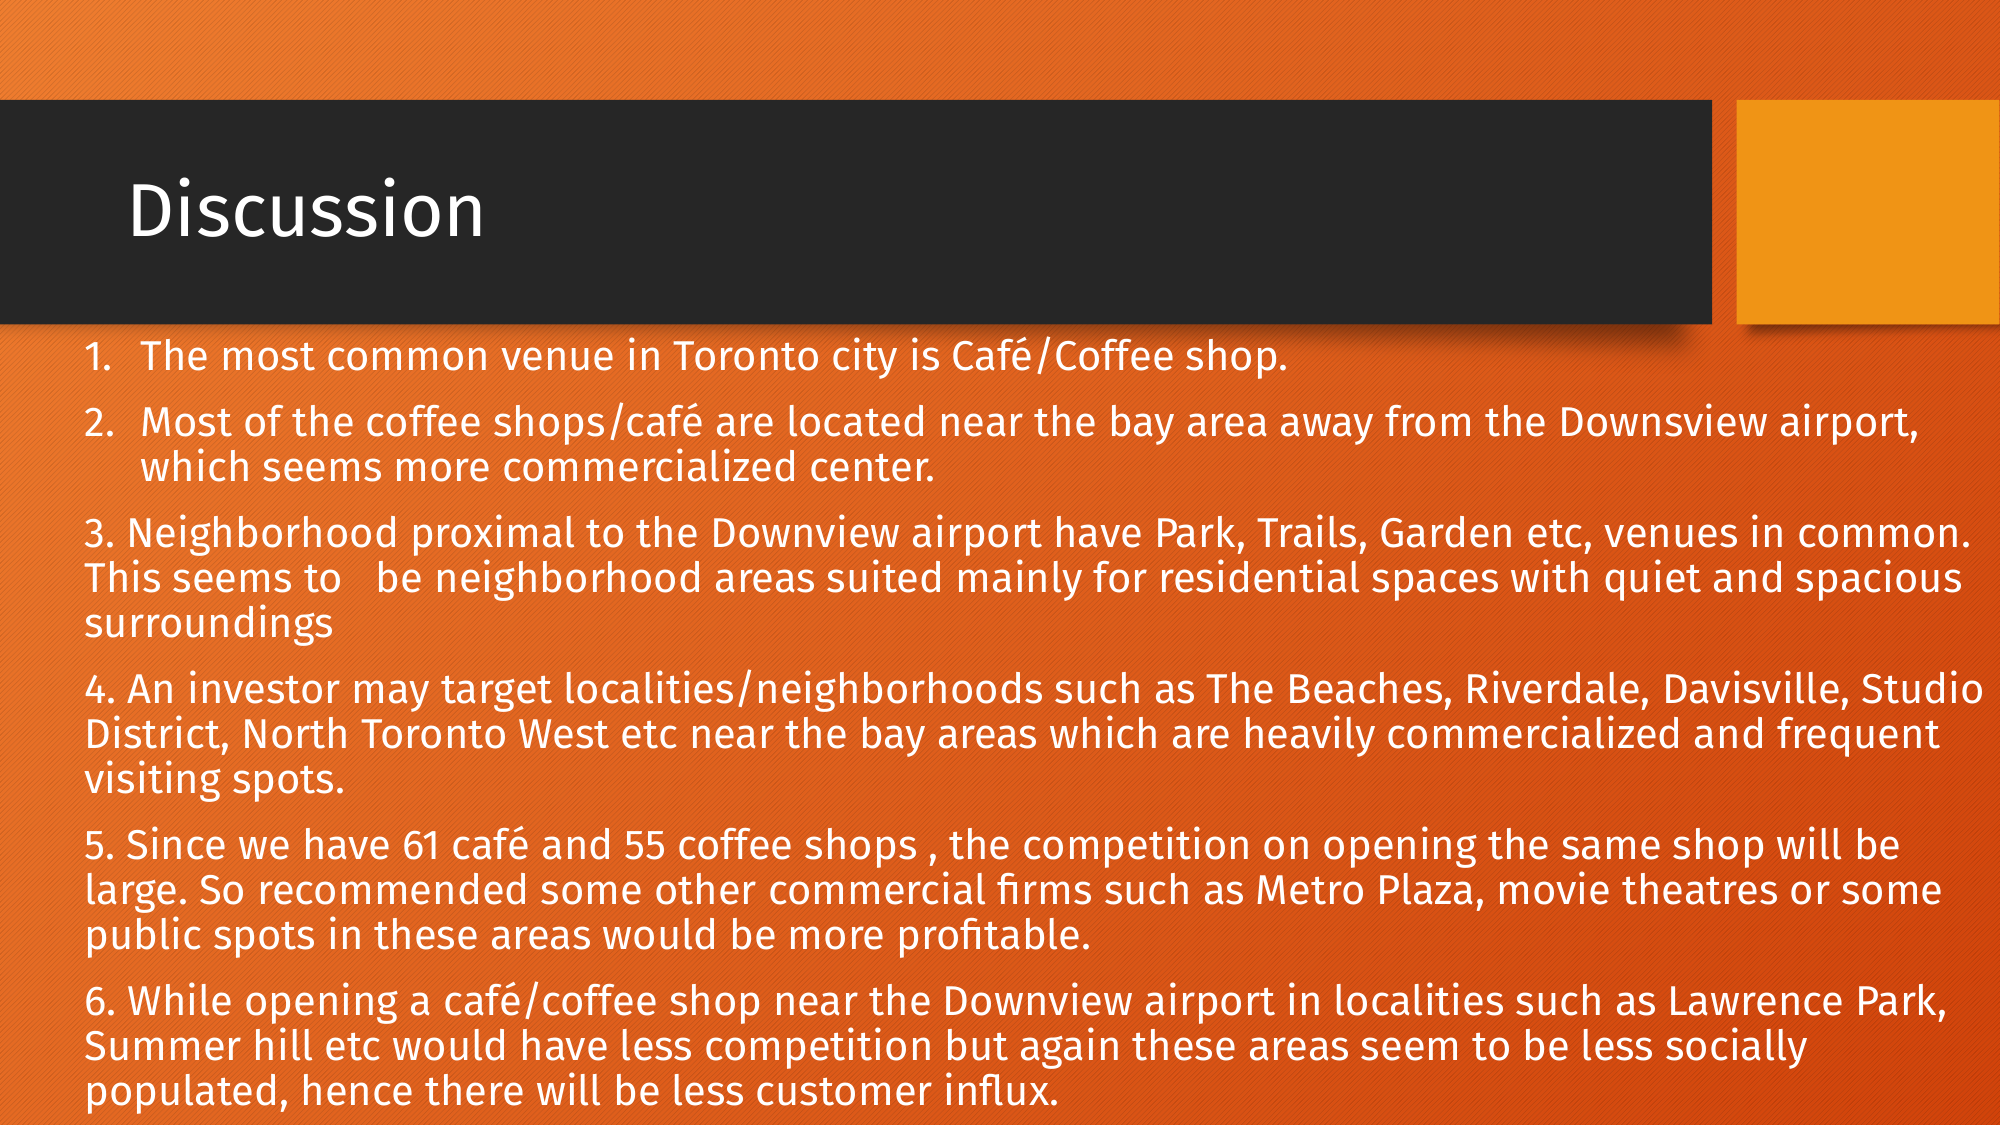

# Discussion
The most common venue in Toronto city is Café/Coffee shop.
Most of the coffee shops/café are located near the bay area away from the Downsview airport, which seems more commercialized center.
3. Neighborhood proximal to the Downview airport have Park, Trails, Garden etc, venues in common. This seems to   be neighborhood areas suited mainly for residential spaces with quiet and spacious surroundings
4. An investor may target localities/neighborhoods such as The Beaches, Riverdale, Davisville, Studio District, North Toronto West etc near the bay areas which are heavily commercialized and frequent visiting spots.
5. Since we have 61 café and 55 coffee shops , the competition on opening the same shop will be large. So recommended some other commercial firms such as Metro Plaza, movie theatres or some public spots in these areas would be more profitable.
6. While opening a café/coffee shop near the Downview airport in localities such as Lawrence Park, Summer hill etc would have less competition but again these areas seem to be less socially populated, hence there will be less customer influx.